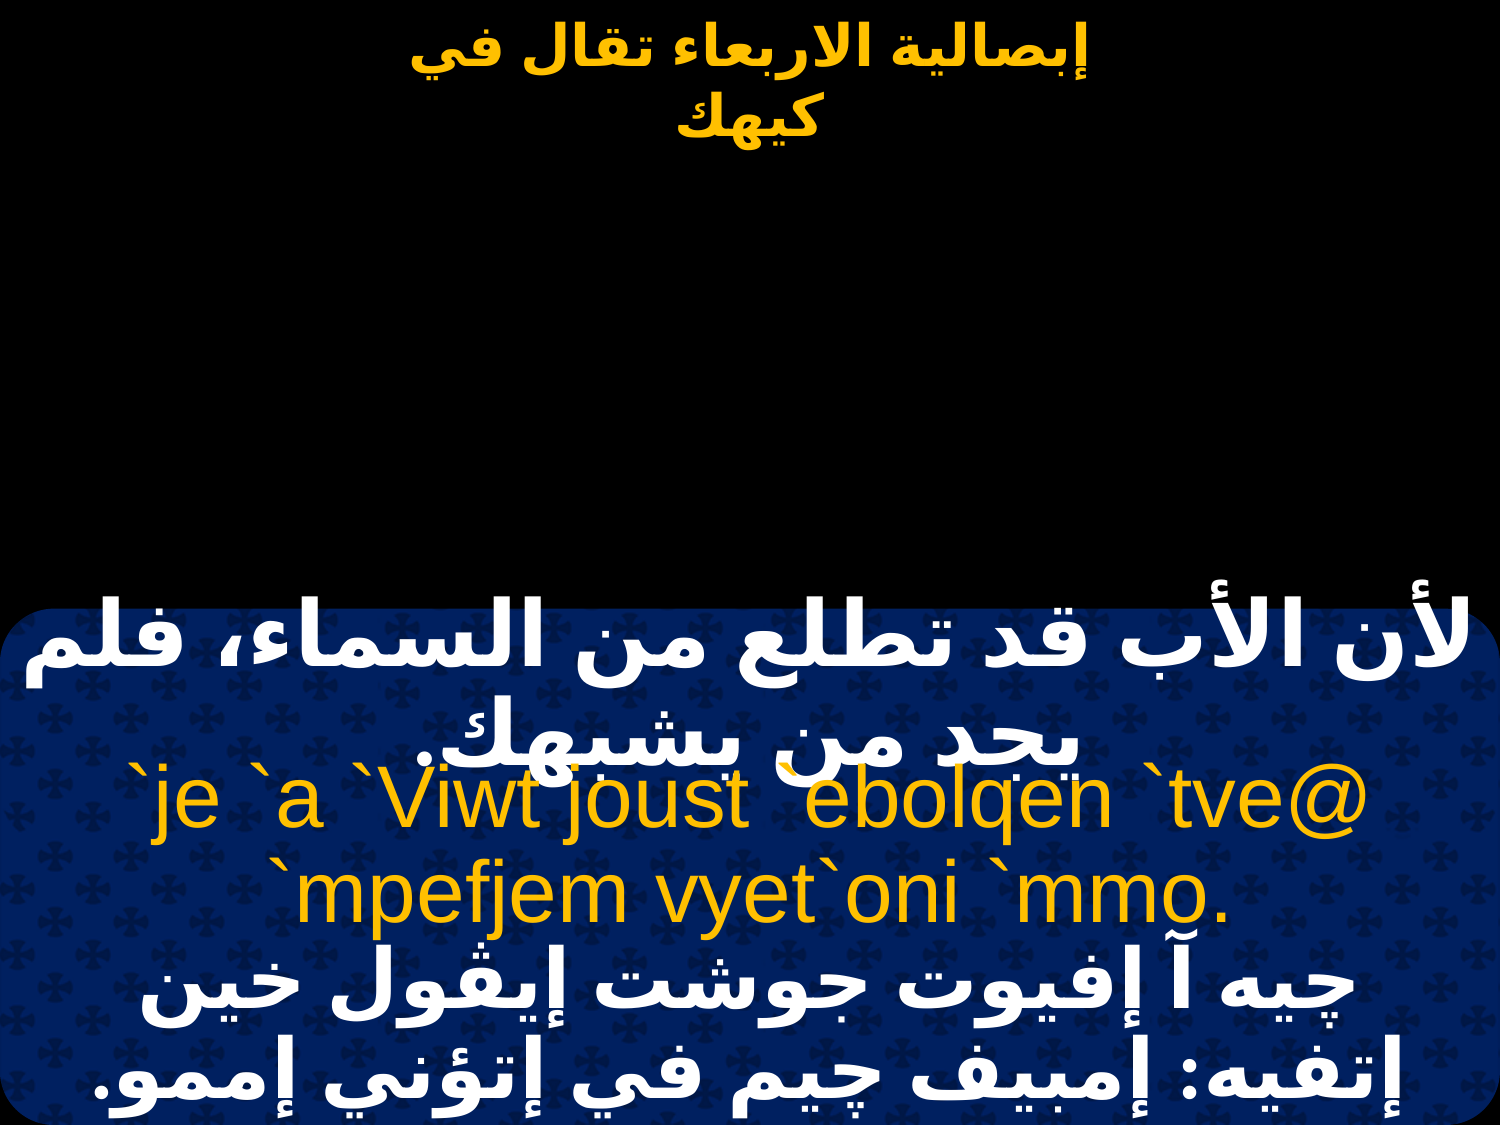

#
لأن الأب قد تطلع من السماء، فلم يجد من يشبهك.
`je `a `Viwt joust `ebolqen `tve@ `mpefjem vyet`oni `mmo.
چيه آ إفيوت جوشت إيڤول خين إتفيه: إمبيف چيم في إتؤني إممو.